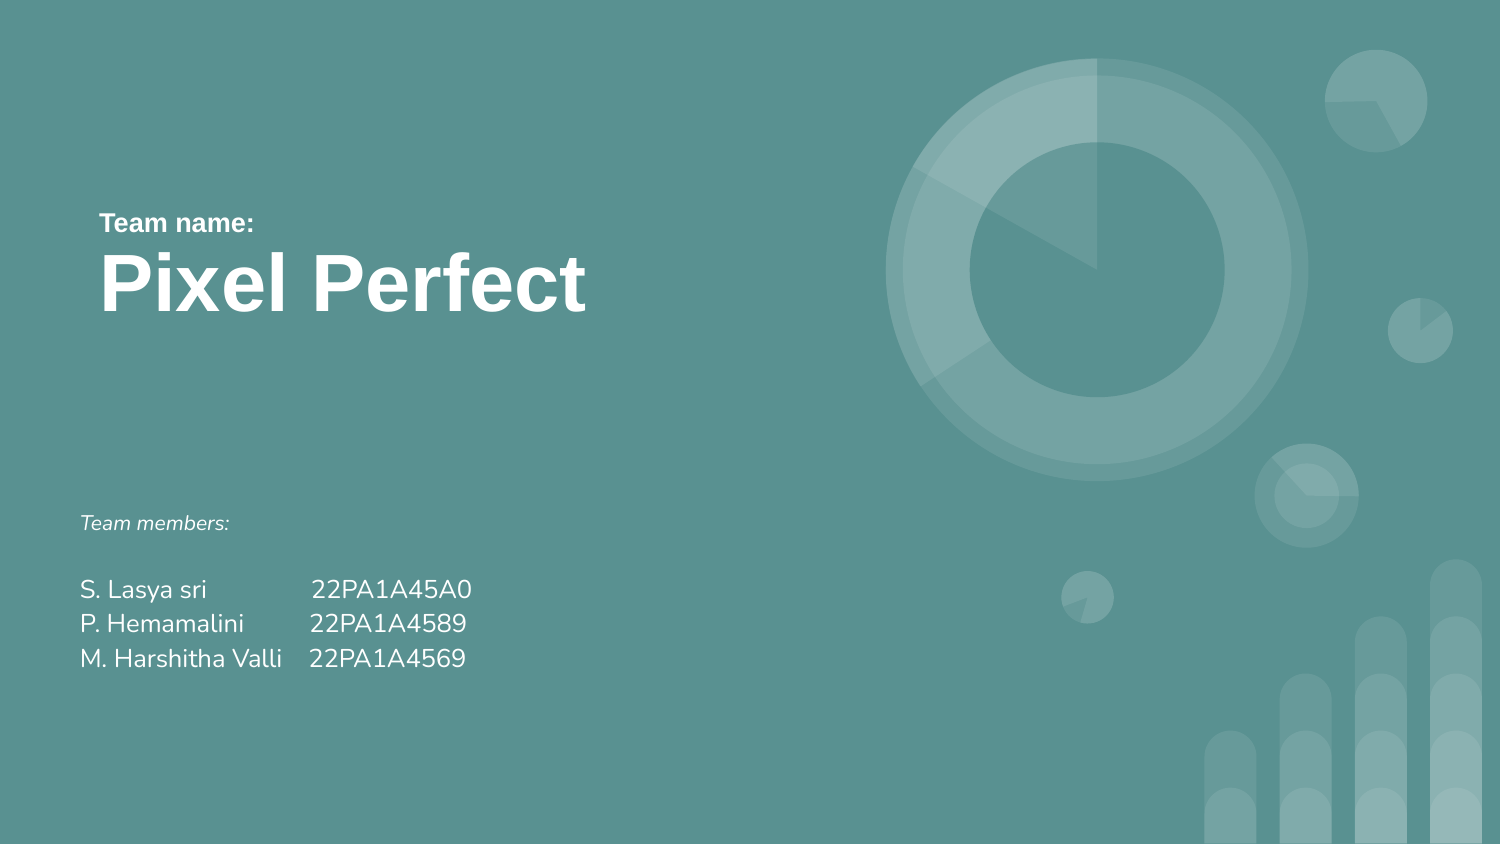

# Team name:
Pixel Perfect
Team members:

S. Lasya sri                22PA1A45A0
P. Hemamalini          22PA1A4589
M. Harshitha Valli    22PA1A4569